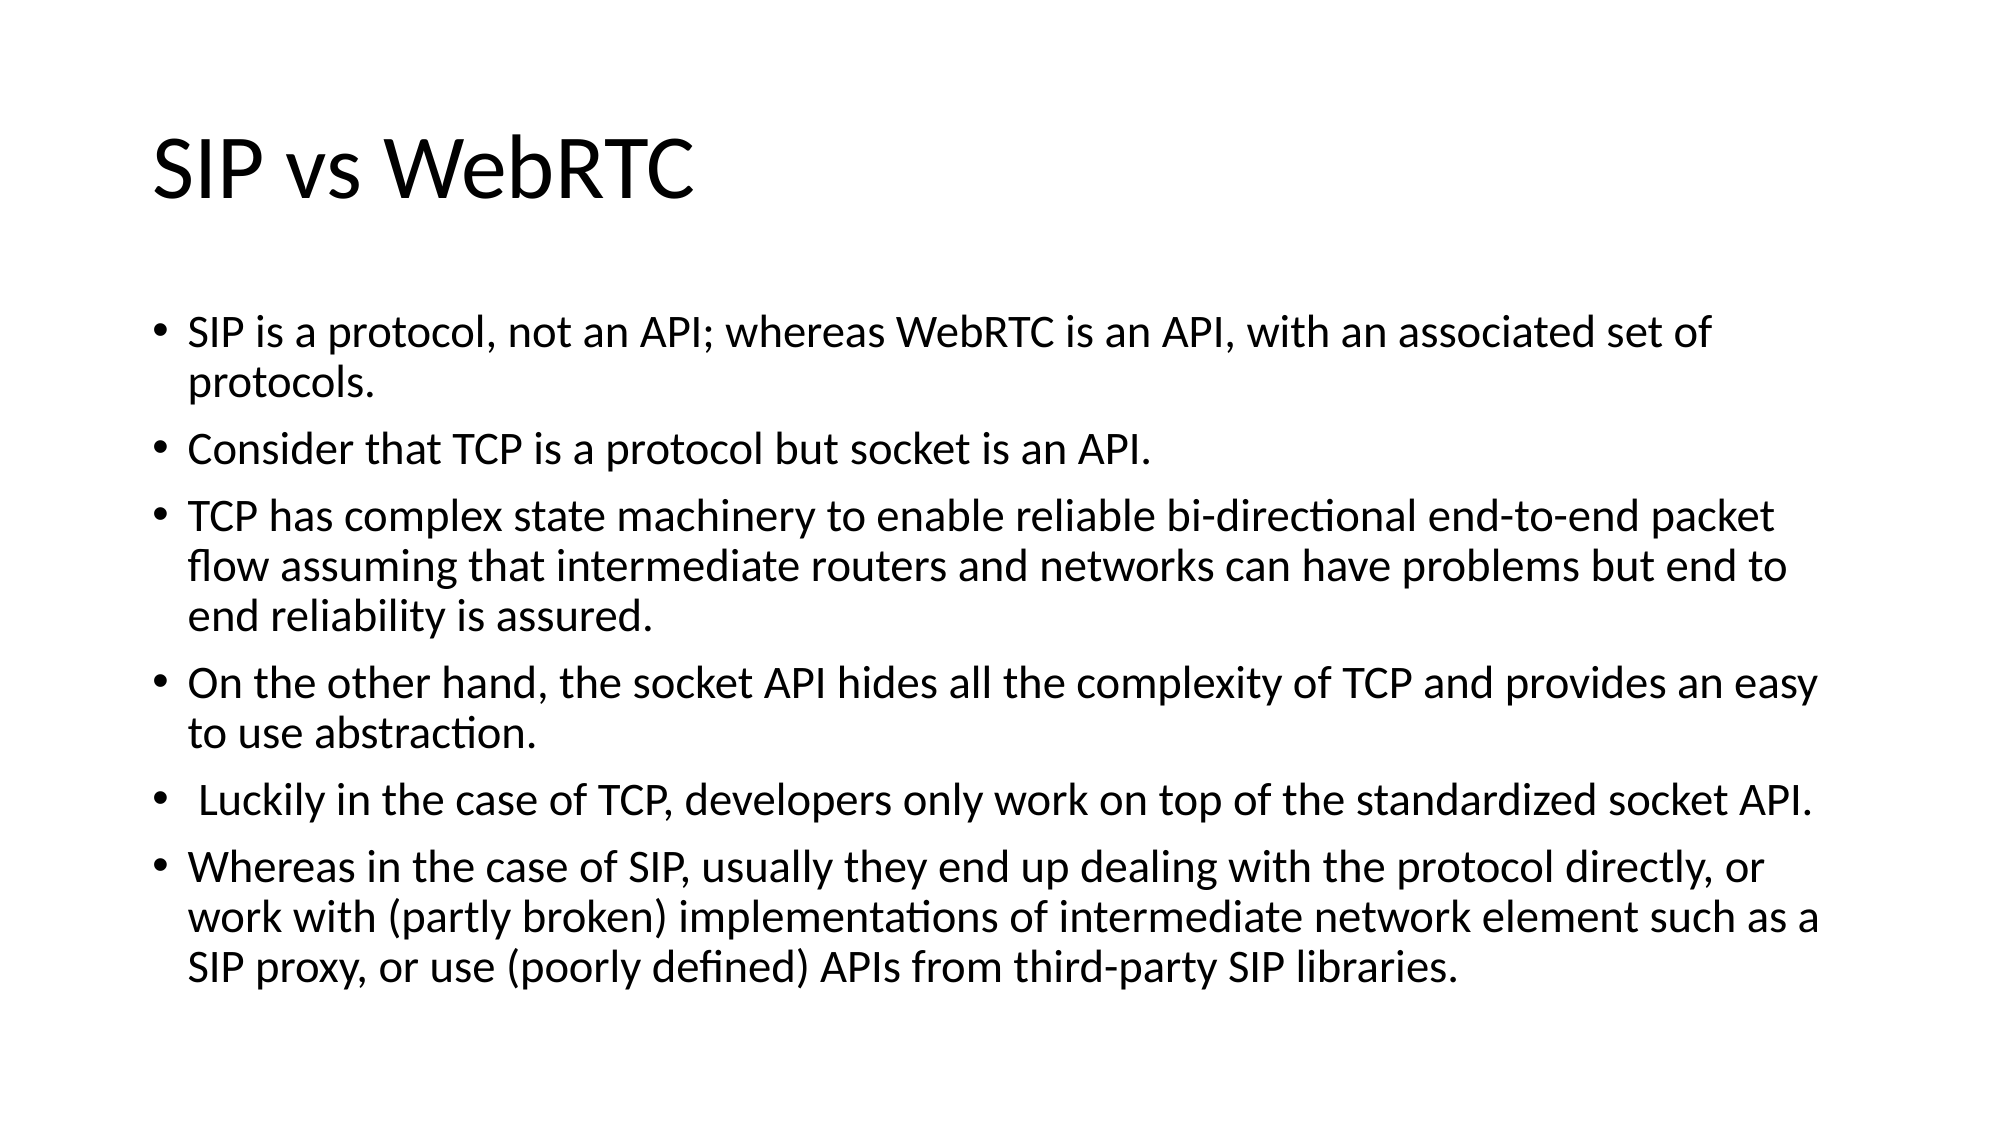

# SIP vs WebRTC
SIP is a protocol, not an API; whereas WebRTC is an API, with an associated set of protocols.
Consider that TCP is a protocol but socket is an API.
TCP has complex state machinery to enable reliable bi-directional end-to-end packet flow assuming that intermediate routers and networks can have problems but end to end reliability is assured.
On the other hand, the socket API hides all the complexity of TCP and provides an easy to use abstraction.
 Luckily in the case of TCP, developers only work on top of the standardized socket API.
Whereas in the case of SIP, usually they end up dealing with the protocol directly, or work with (partly broken) implementations of intermediate network element such as a SIP proxy, or use (poorly defined) APIs from third-party SIP libraries.